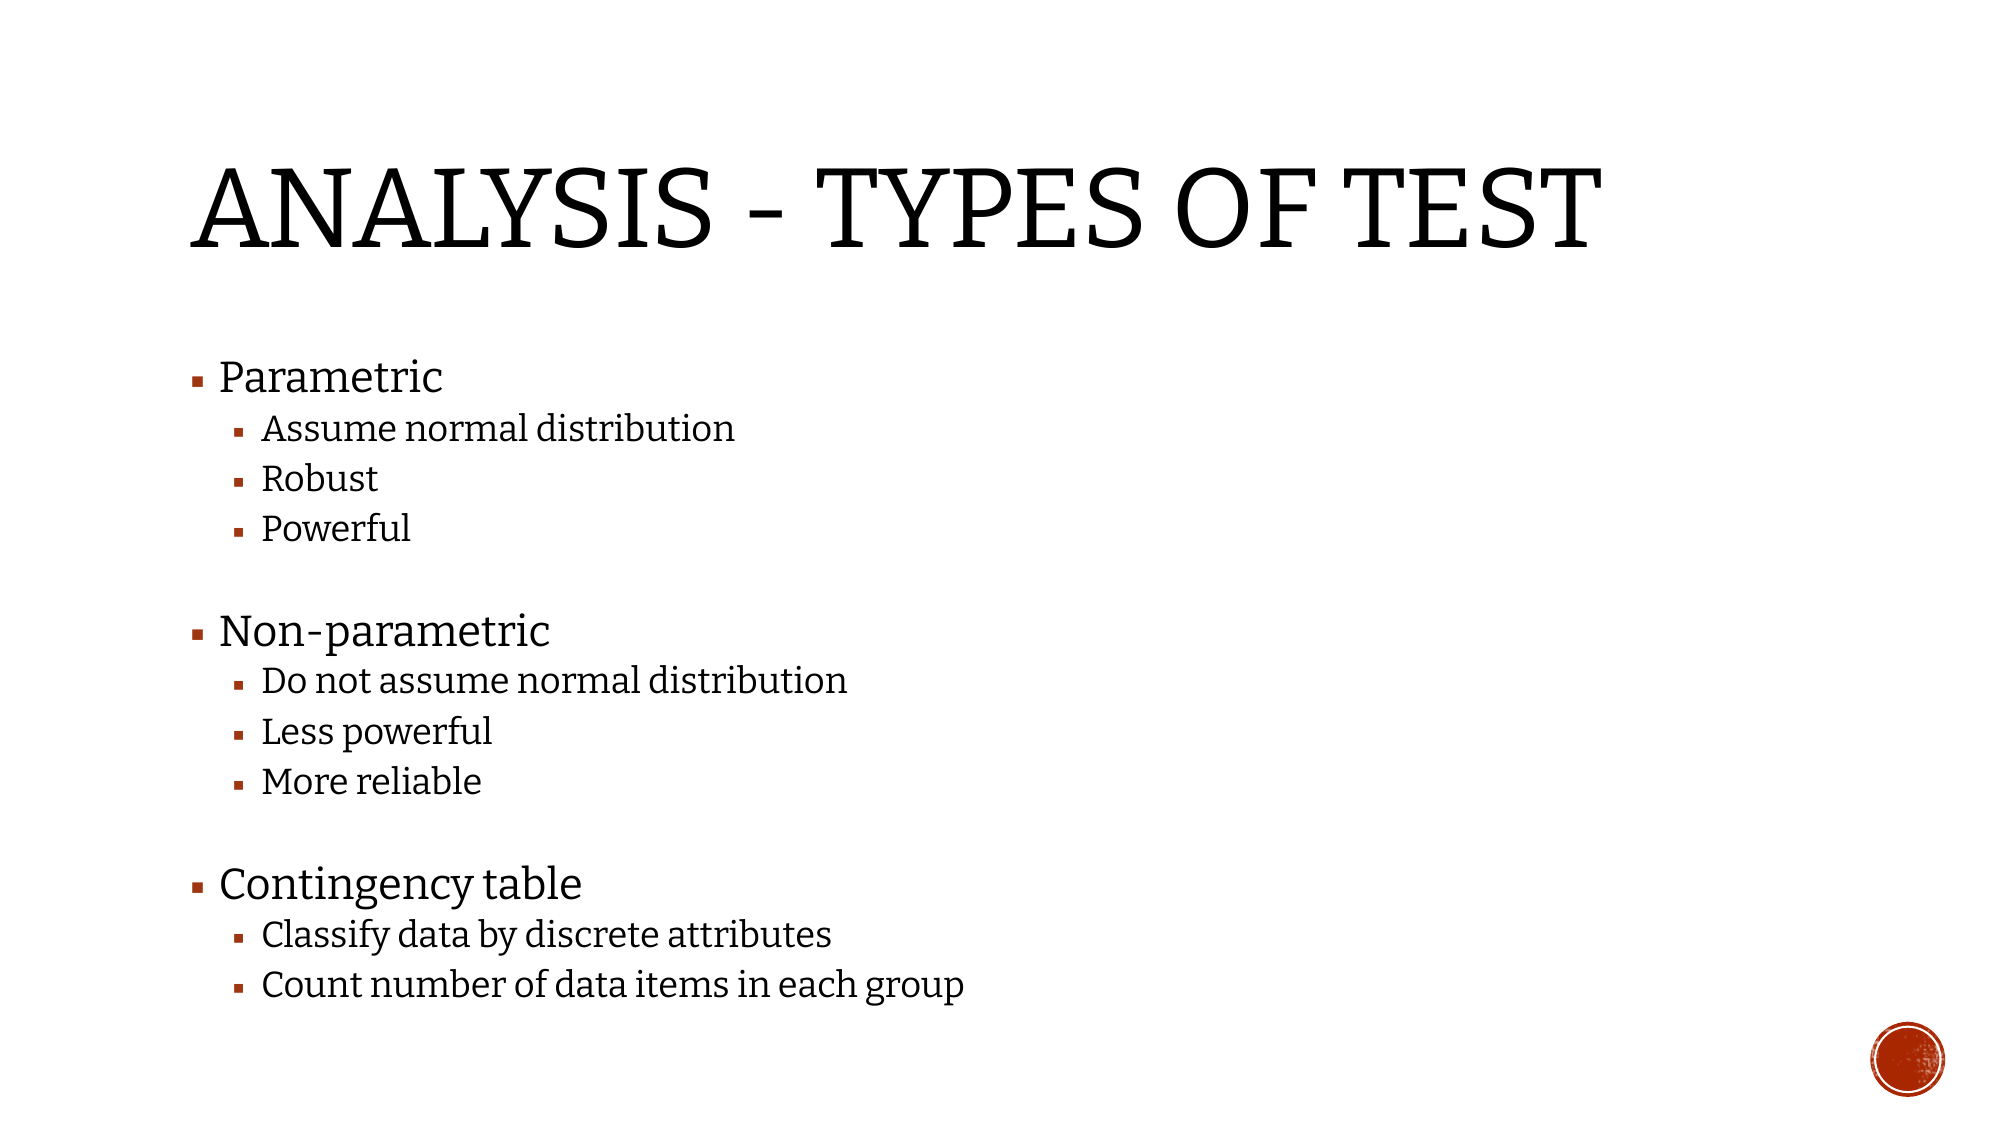

# ANALYSIS - TYPES OF TEST
Parametric
Assume normal distribution
Robust
Powerful

Non-parametric
Do not assume normal distribution
Less powerful
More reliable

Contingency table
Classify data by discrete attributes
Count number of data items in each group